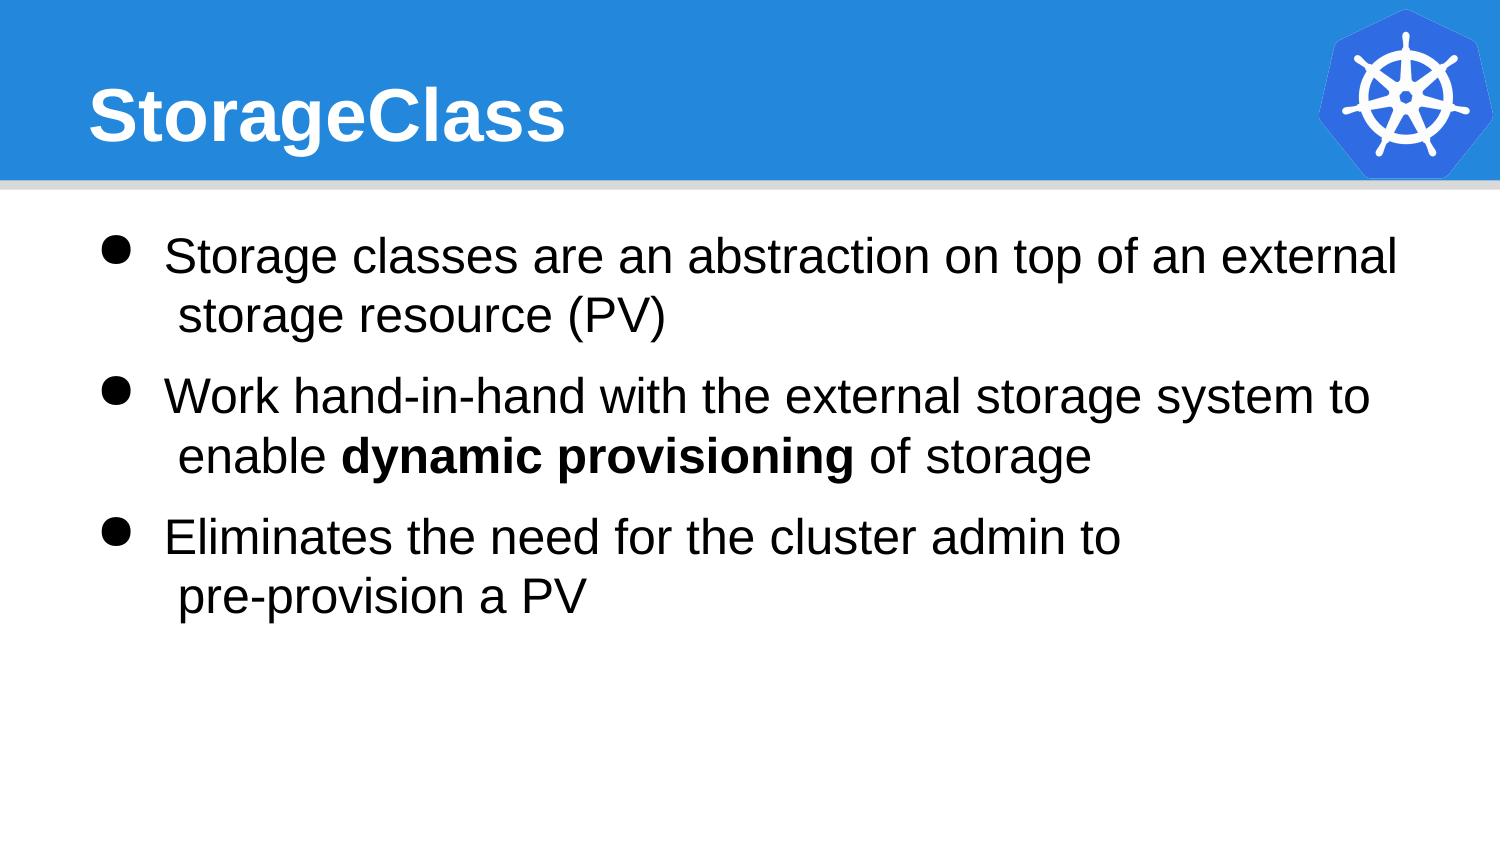

# StorageClass
Storage classes are an abstraction on top of an external  storage resource (PV)
Work hand-in-hand with the external storage system to  enable dynamic provisioning of storage
Eliminates the need for the cluster admin to  pre-provision a PV